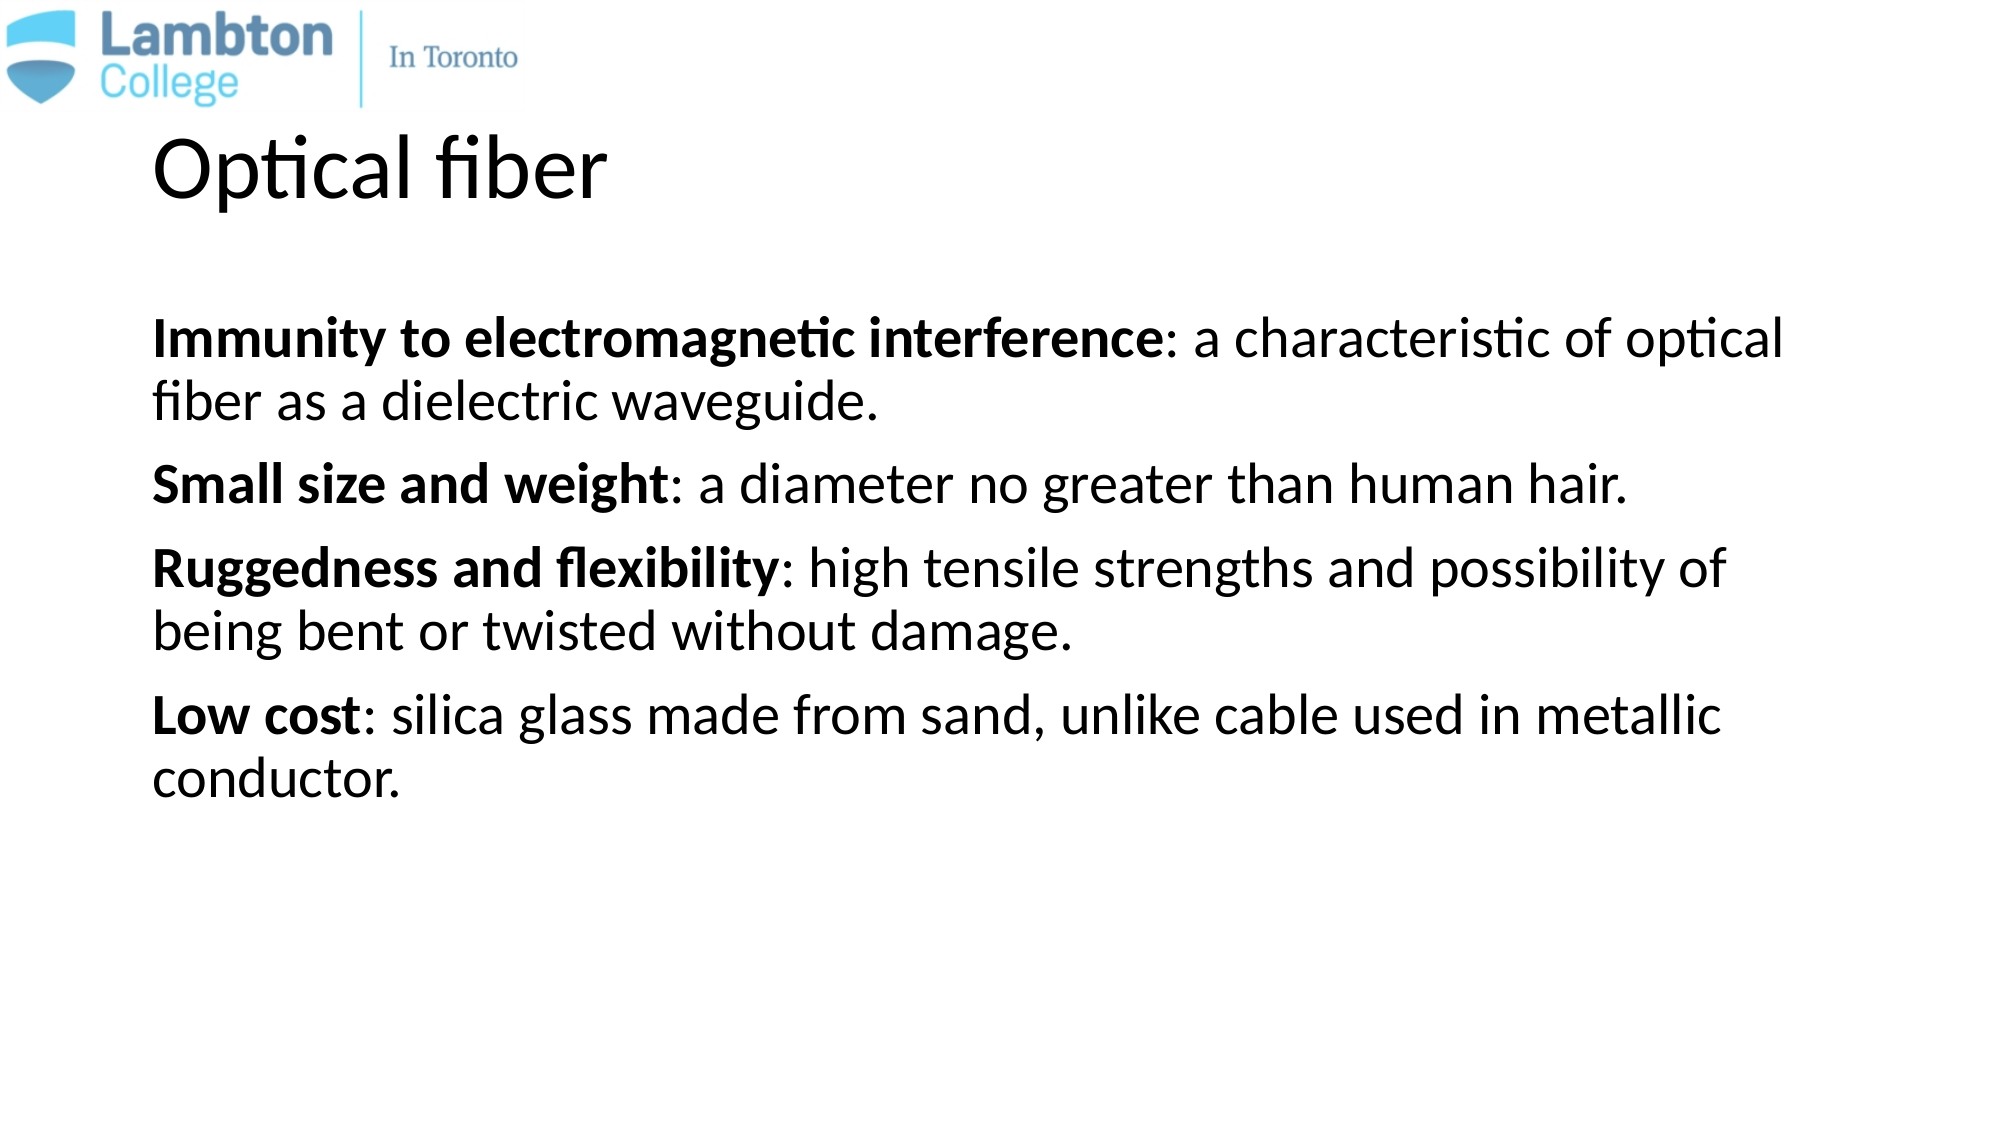

# Optical fiber
Immunity to electromagnetic interference: a characteristic of optical fiber as a dielectric waveguide.
Small size and weight: a diameter no greater than human hair.
Ruggedness and flexibility: high tensile strengths and possibility of being bent or twisted without damage.
Low cost: silica glass made from sand, unlike cable used in metallic conductor.